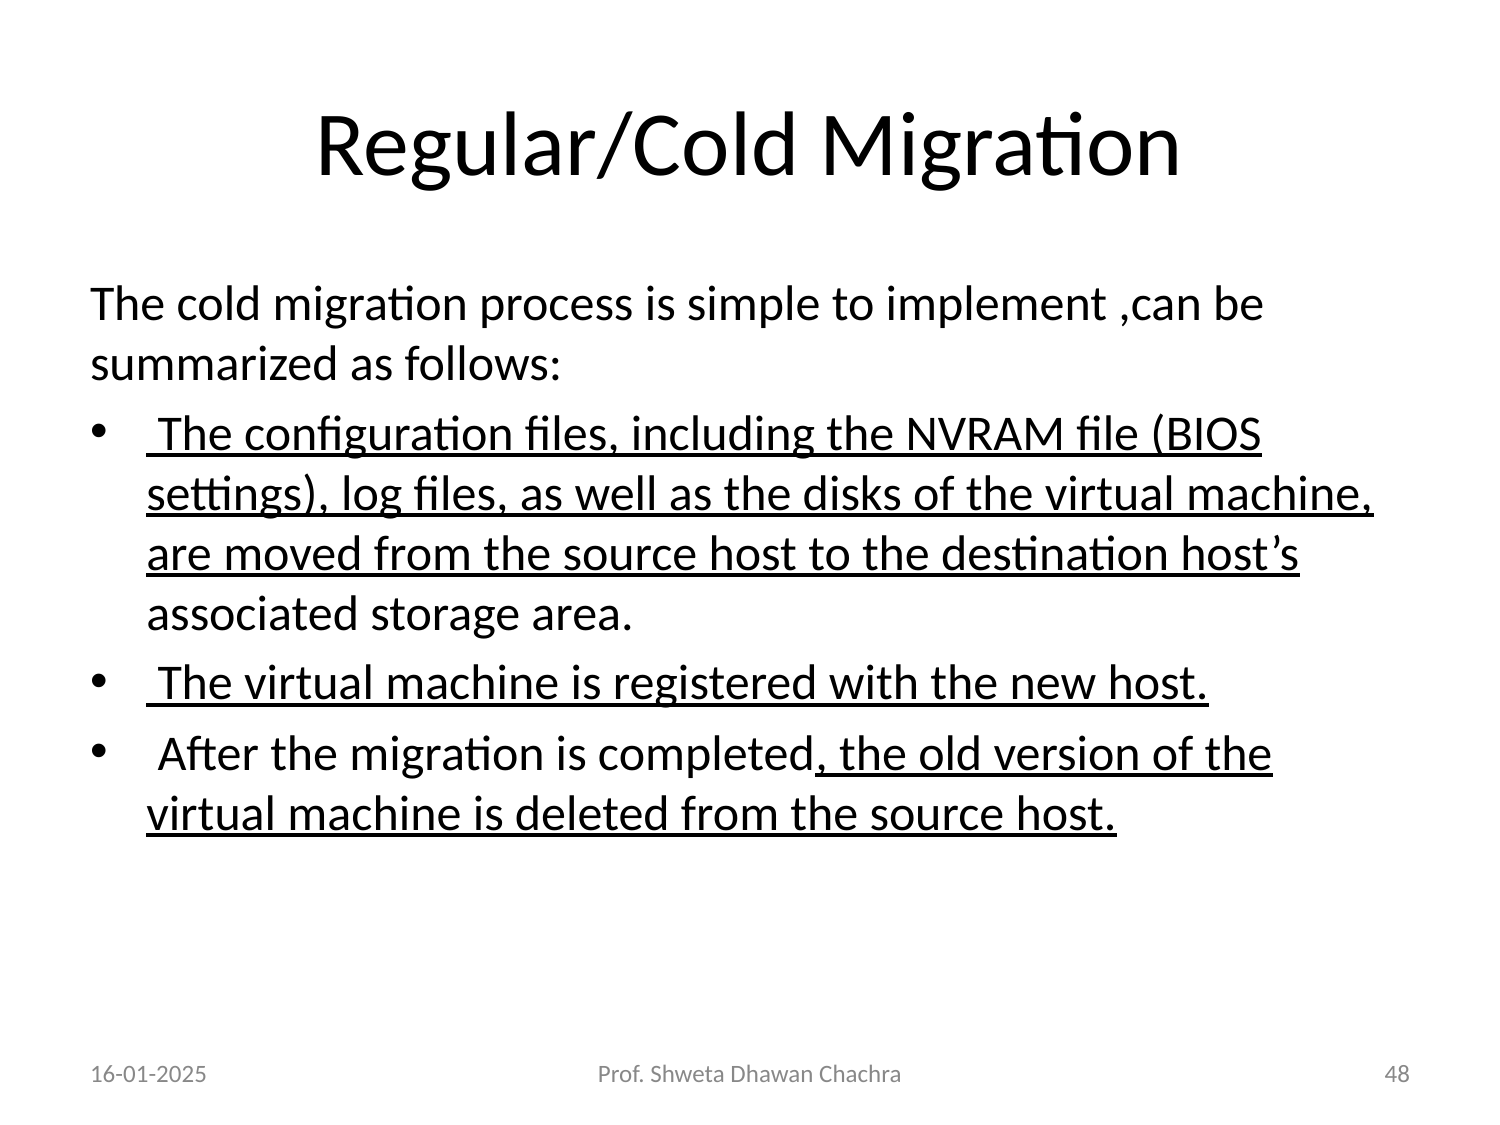

# Regular/Cold Migration
The cold migration process is simple to implement ,can be summarized as follows:
 The configuration files, including the NVRAM file (BIOS settings), log files, as well as the disks of the virtual machine, are moved from the source host to the destination host’s associated storage area.
 The virtual machine is registered with the new host.
 After the migration is completed, the old version of the virtual machine is deleted from the source host.
16-01-2025
Prof. Shweta Dhawan Chachra
48